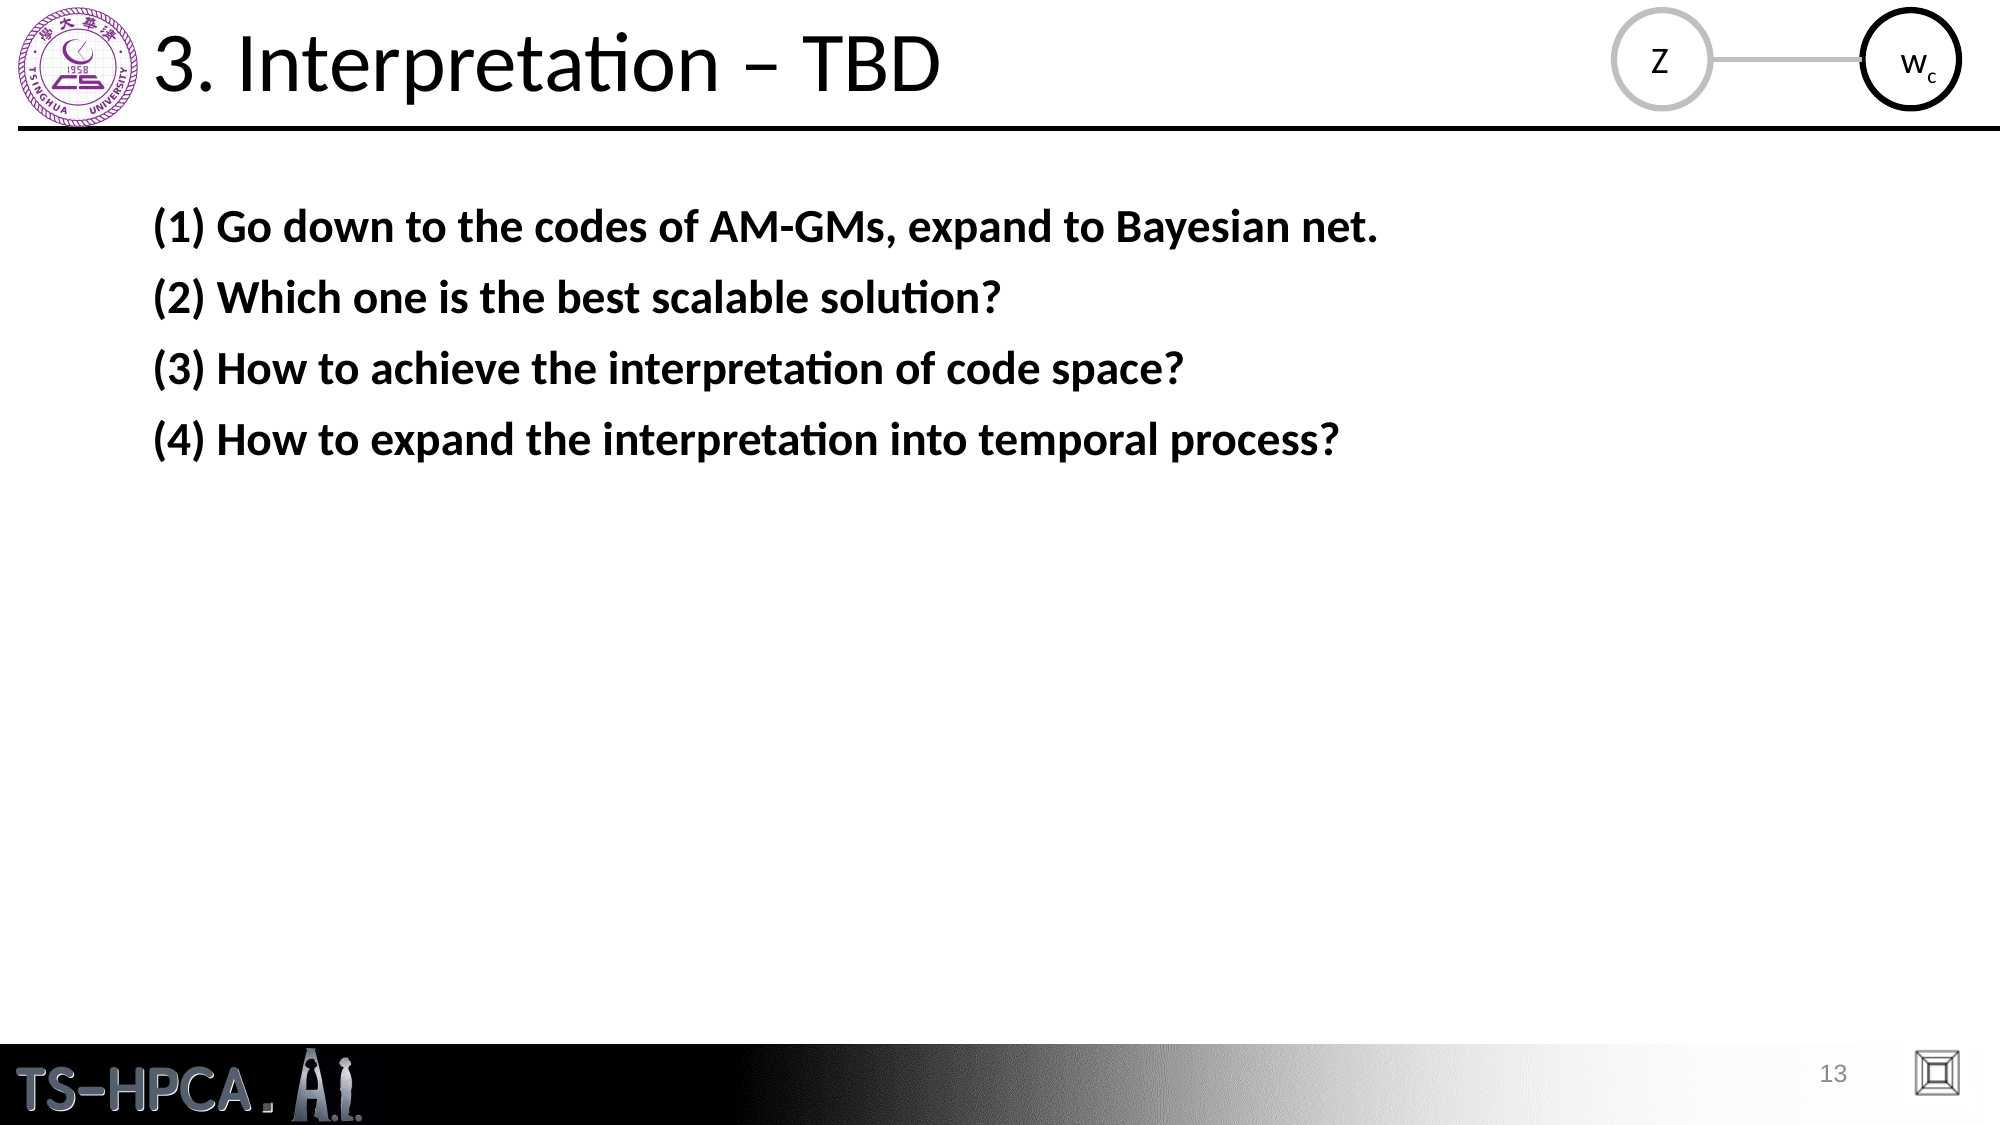

# 3. Interpretation – TBD

Z
wc
(1) Go down to the codes of AM-GMs, expand to Bayesian net.
(2) Which one is the best scalable solution?
(3) How to achieve the interpretation of code space?
(4) How to expand the interpretation into temporal process?

13